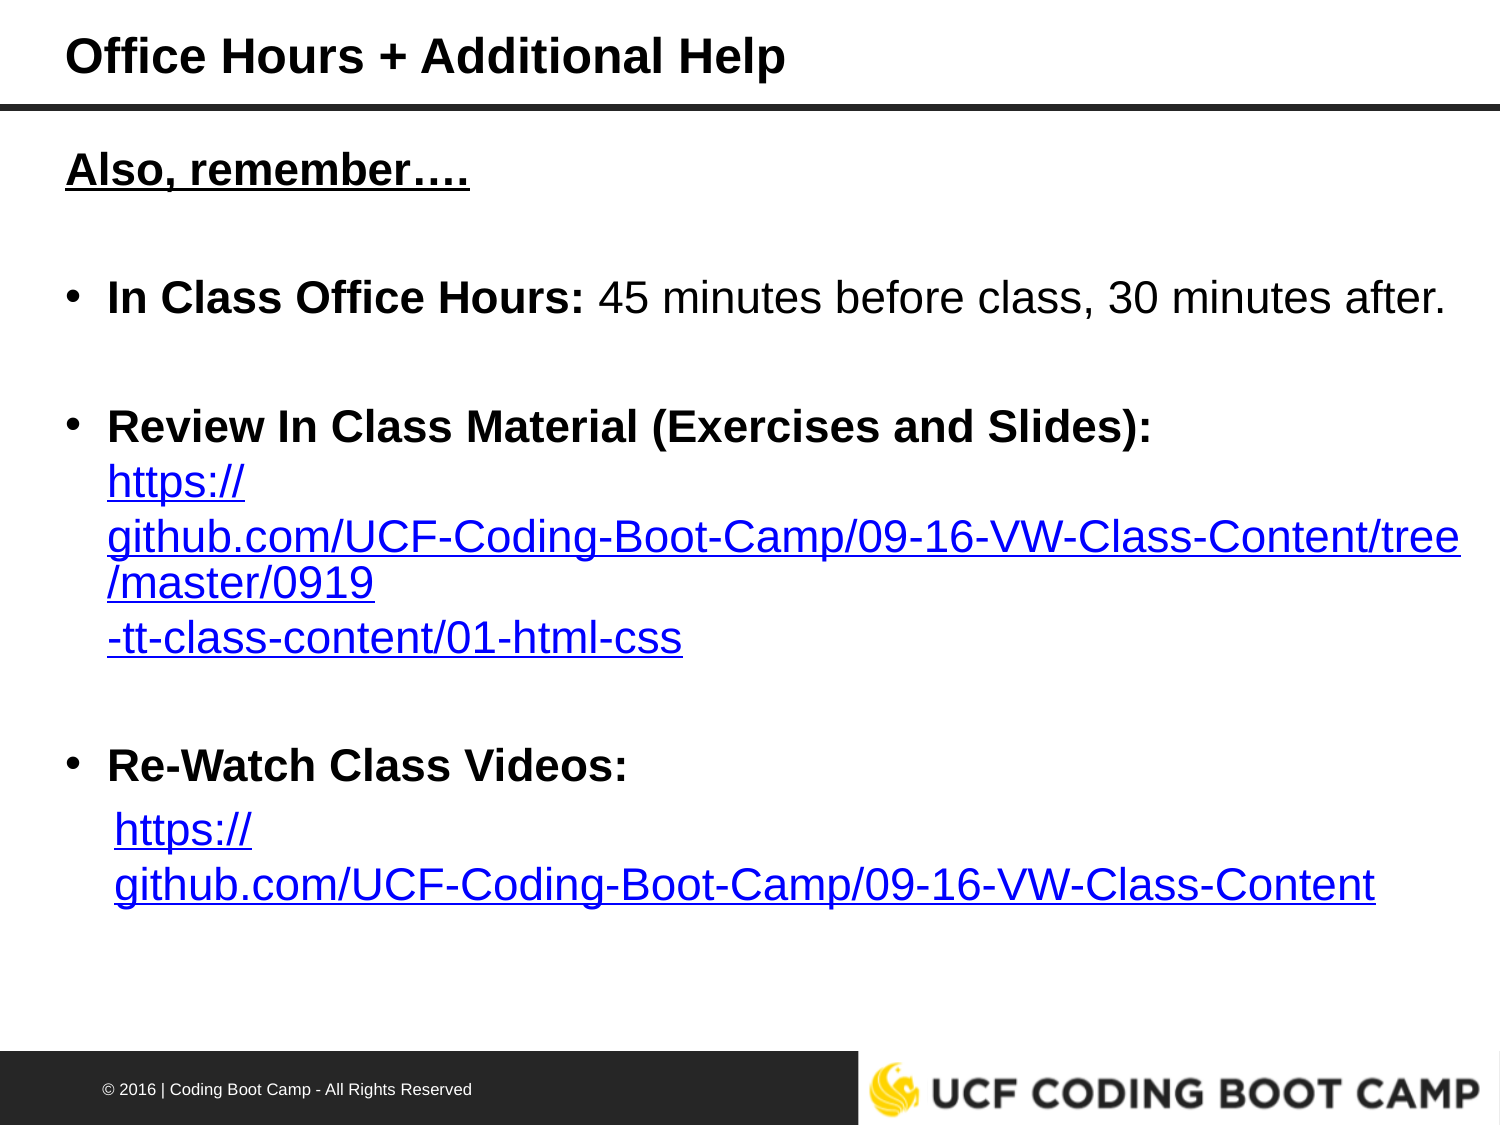

Office Hours + Additional Help
Also, remember….

In Class Office Hours: 45 minutes before class, 30 minutes after.

Review In Class Material (Exercises and Slides):
https://github.com/UCF-Coding-Boot-Camp/09-16-VW-Class-Content/tree/master/0919-tt-class-content/01-html-css

Re-Watch Class Videos:
https://github.com/UCF-Coding-Boot-Camp/09-16-VW-Class-Content